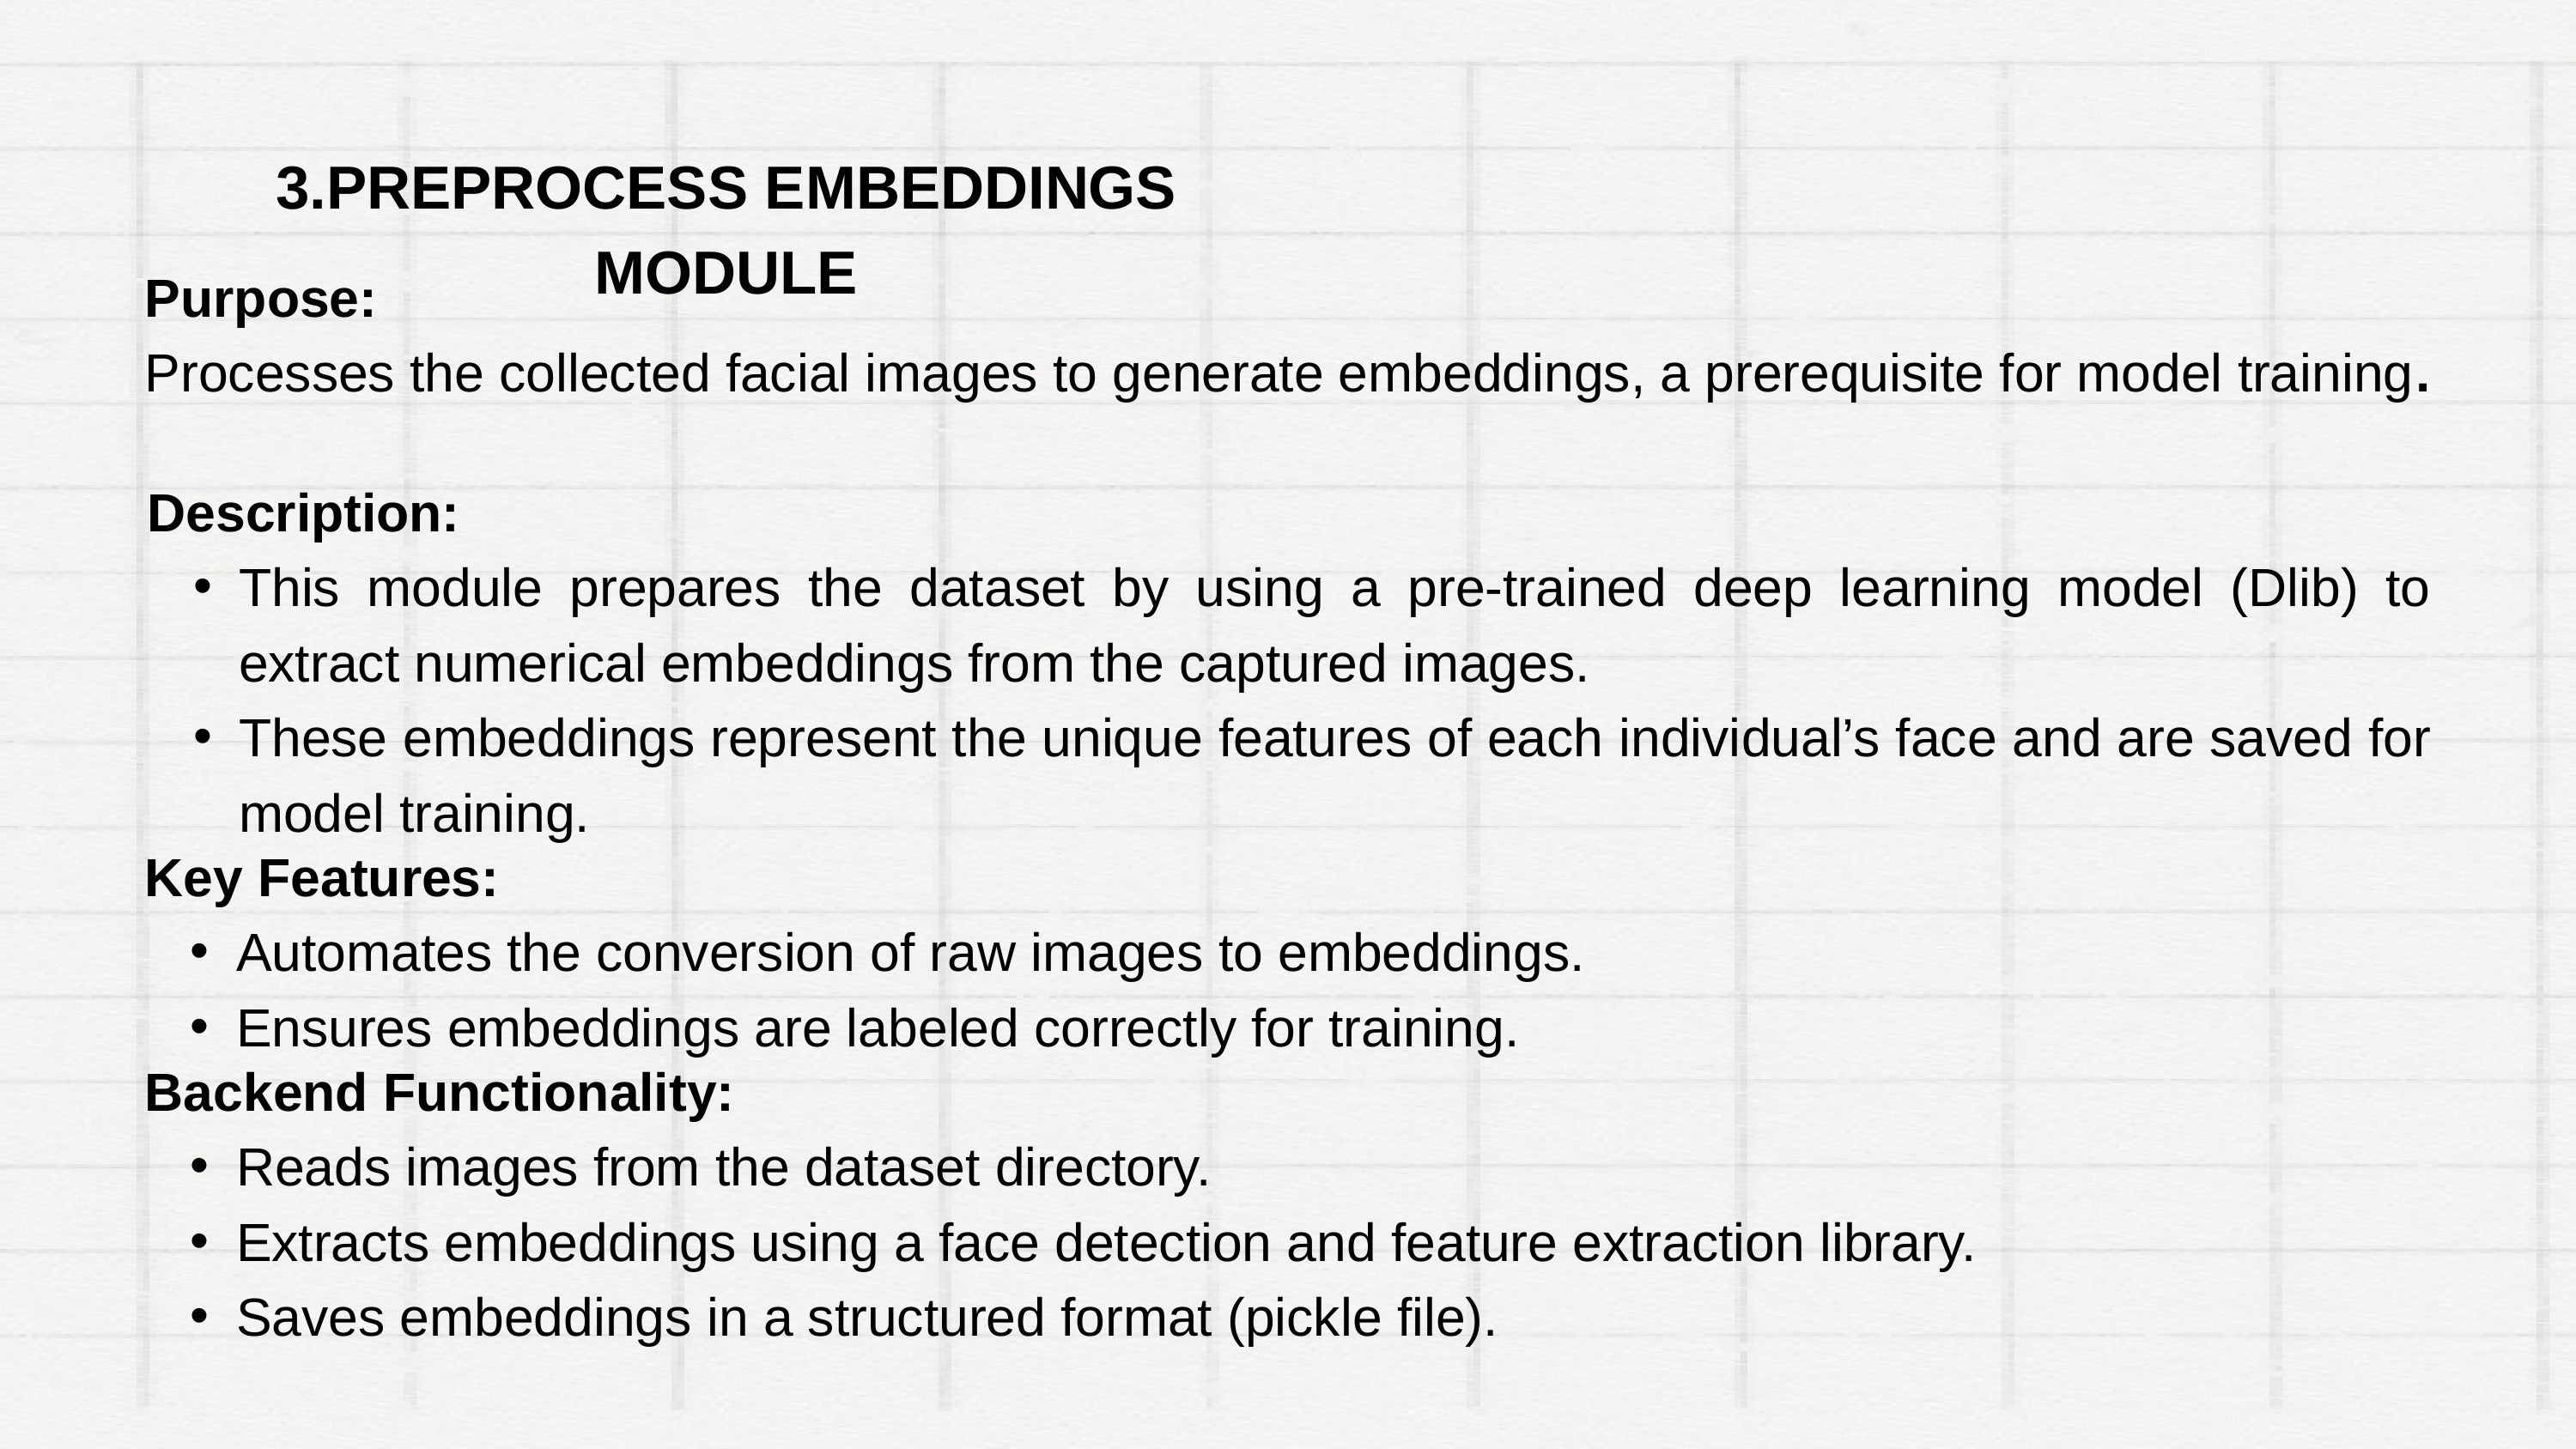

3.PREPROCESS EMBEDDINGS MODULE
Purpose:
Processes the collected facial images to generate embeddings, a prerequisite for model training.
Description:
This module prepares the dataset by using a pre-trained deep learning model (Dlib) to extract numerical embeddings from the captured images.
These embeddings represent the unique features of each individual’s face and are saved for model training.
Key Features:
Automates the conversion of raw images to embeddings.
Ensures embeddings are labeled correctly for training.
Backend Functionality:
Reads images from the dataset directory.
Extracts embeddings using a face detection and feature extraction library.
Saves embeddings in a structured format (pickle file).